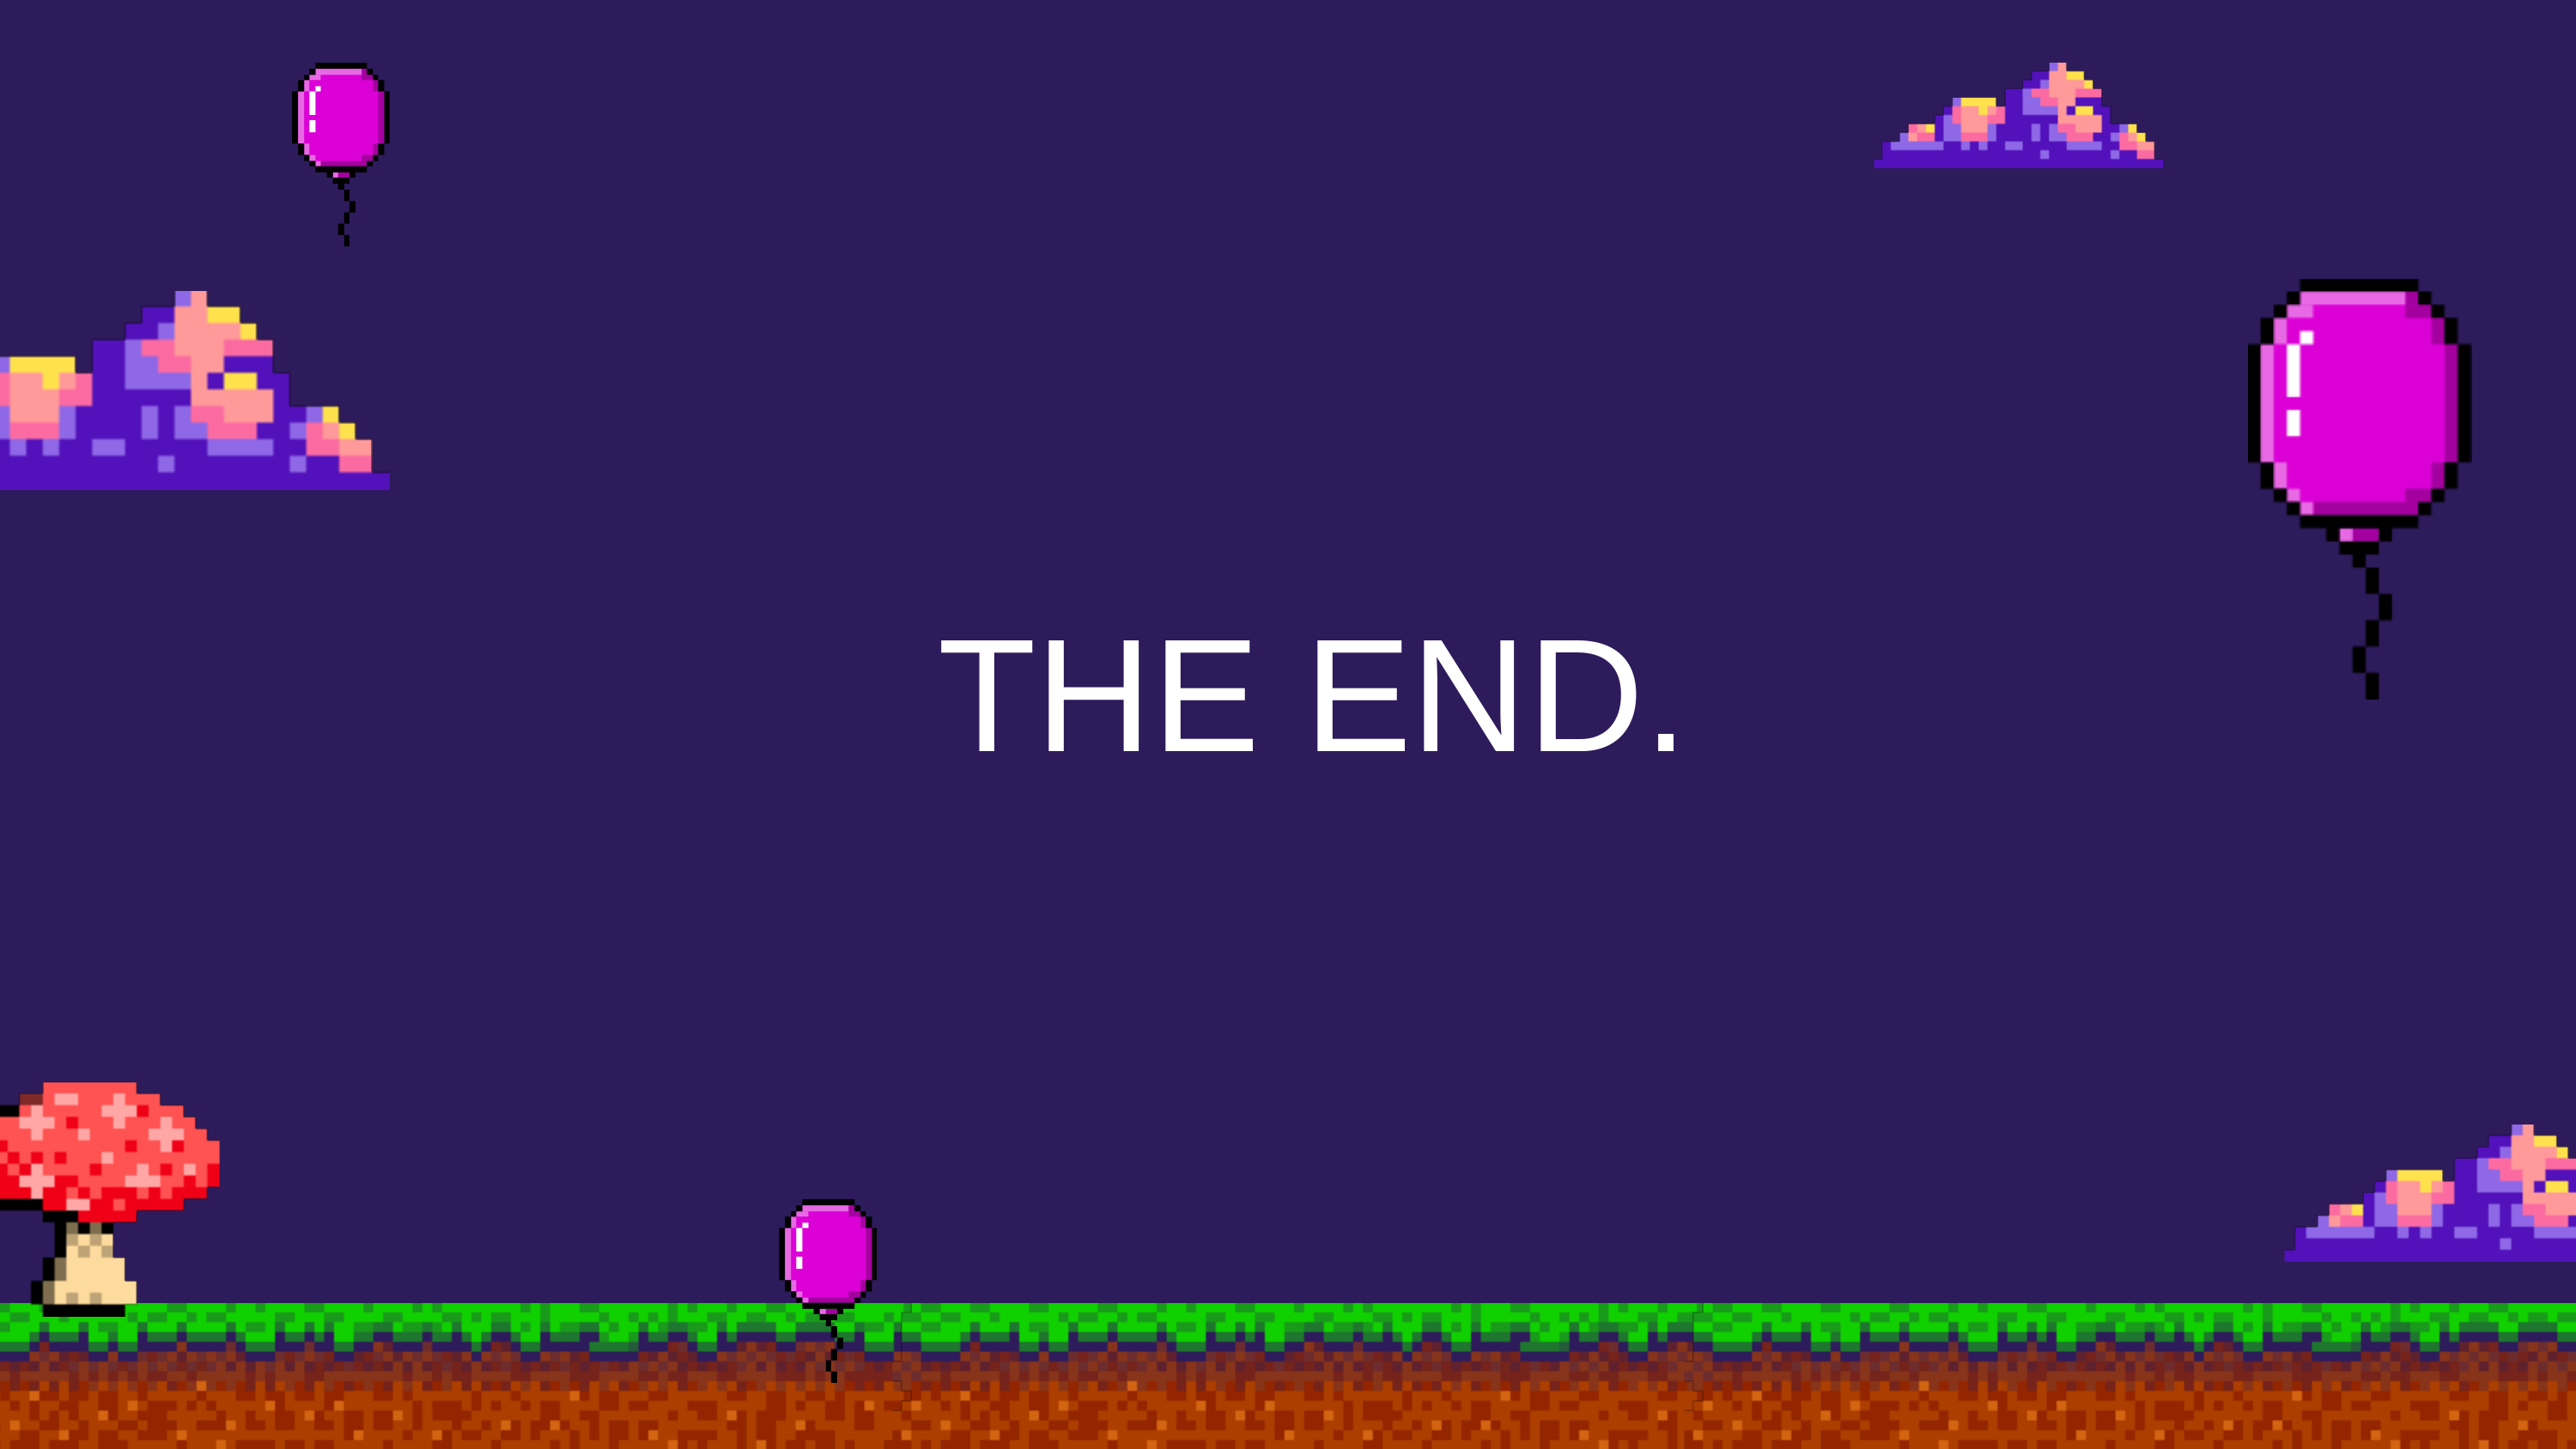

01.
02.
THE END.
Try to plant as many plants on your field. You can enlarge your plantable land by purchasing more pieces of land.
04.